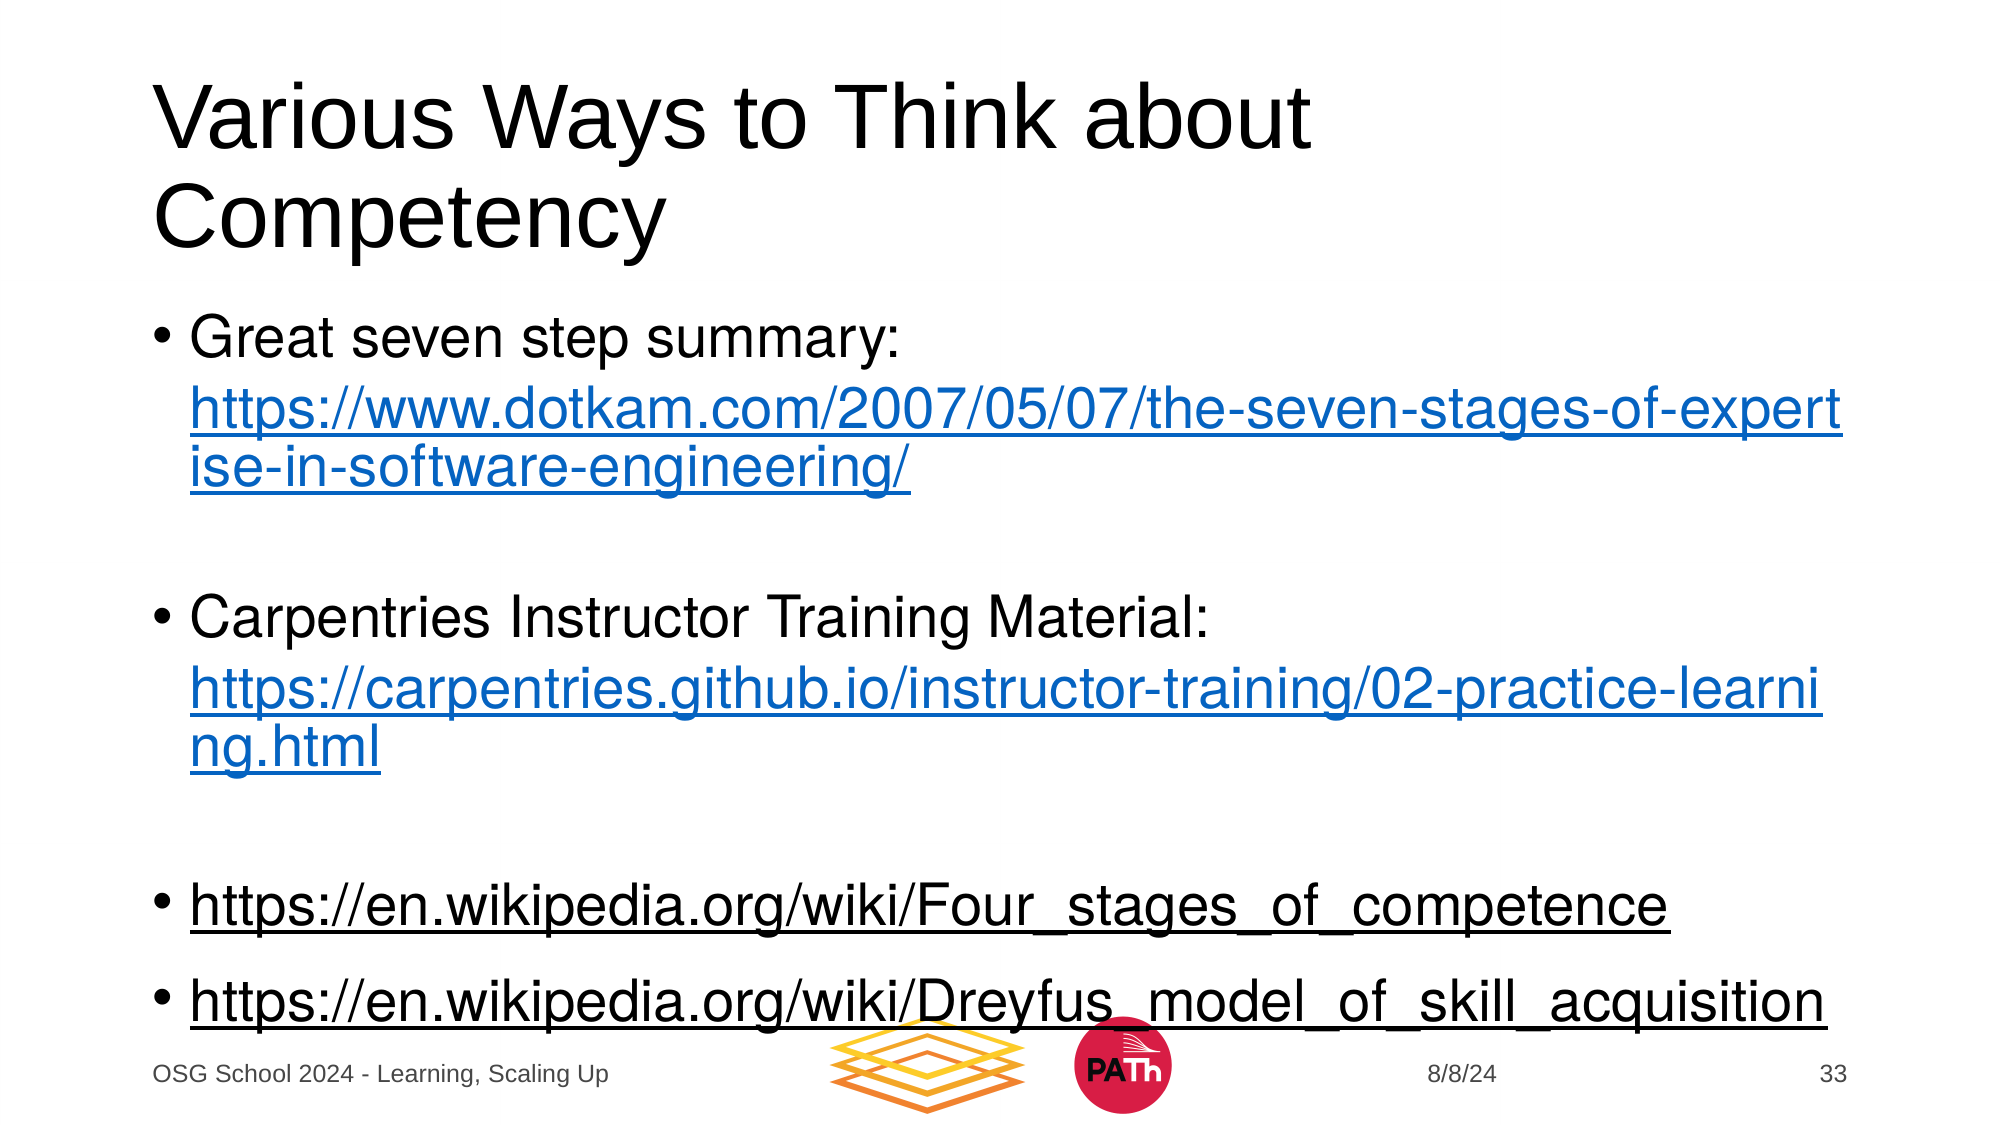

# Various Ways to Think about Competency
Great seven step summary: https://www.dotkam.com/2007/05/07/the-seven-stages-of-expertise-in-software-engineering/
Carpentries Instructor Training Material: https://carpentries.github.io/instructor-training/02-practice-learning.html
https://en.wikipedia.org/wiki/Four_stages_of_competence
https://en.wikipedia.org/wiki/Dreyfus_model_of_skill_acquisition

OSG School 2024 - Learning, Scaling Up
8/8/24
33